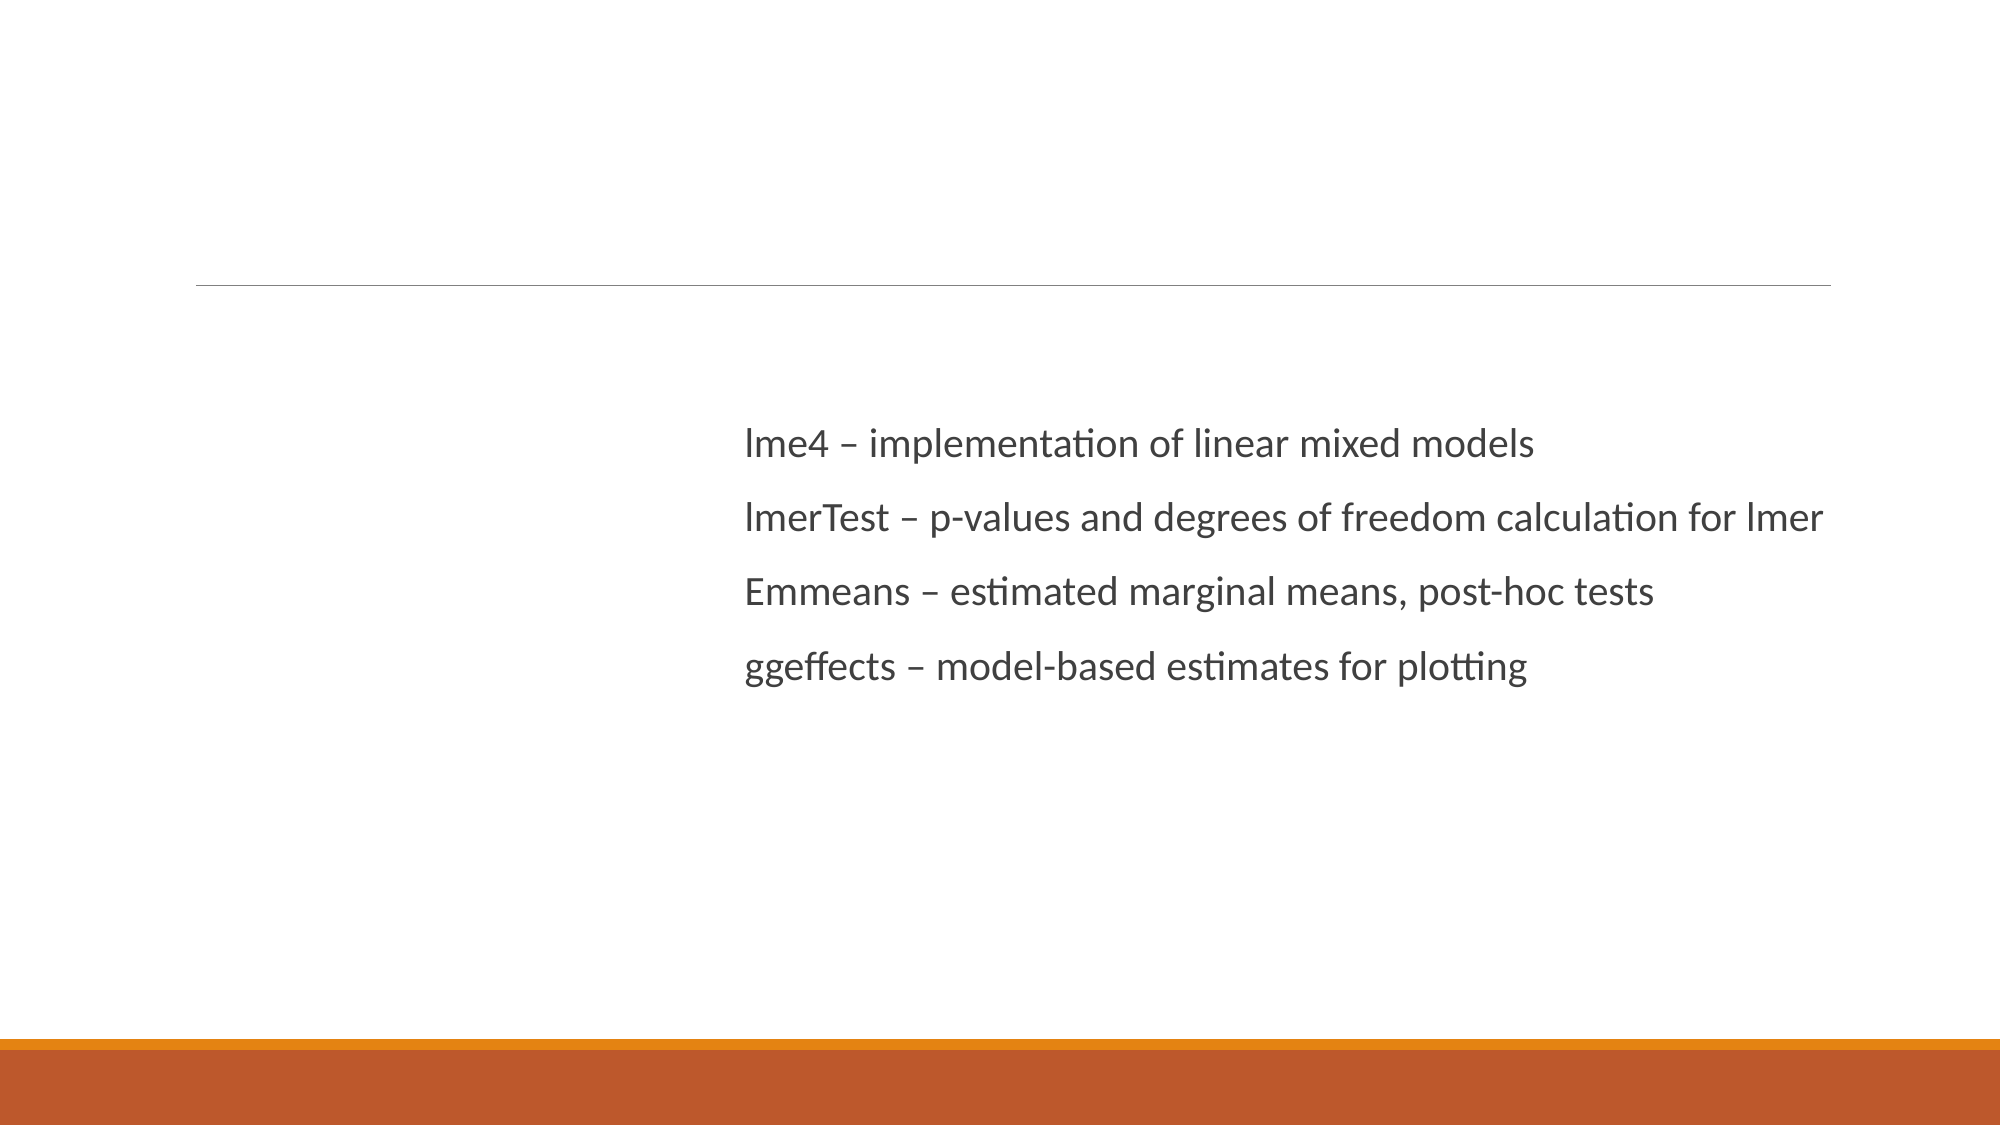

lme4 – implementation of linear mixed models
lmerTest – p-values and degrees of freedom calculation for lmer
Emmeans – estimated marginal means, post-hoc tests
ggeffects – model-based estimates for plotting
# Packages